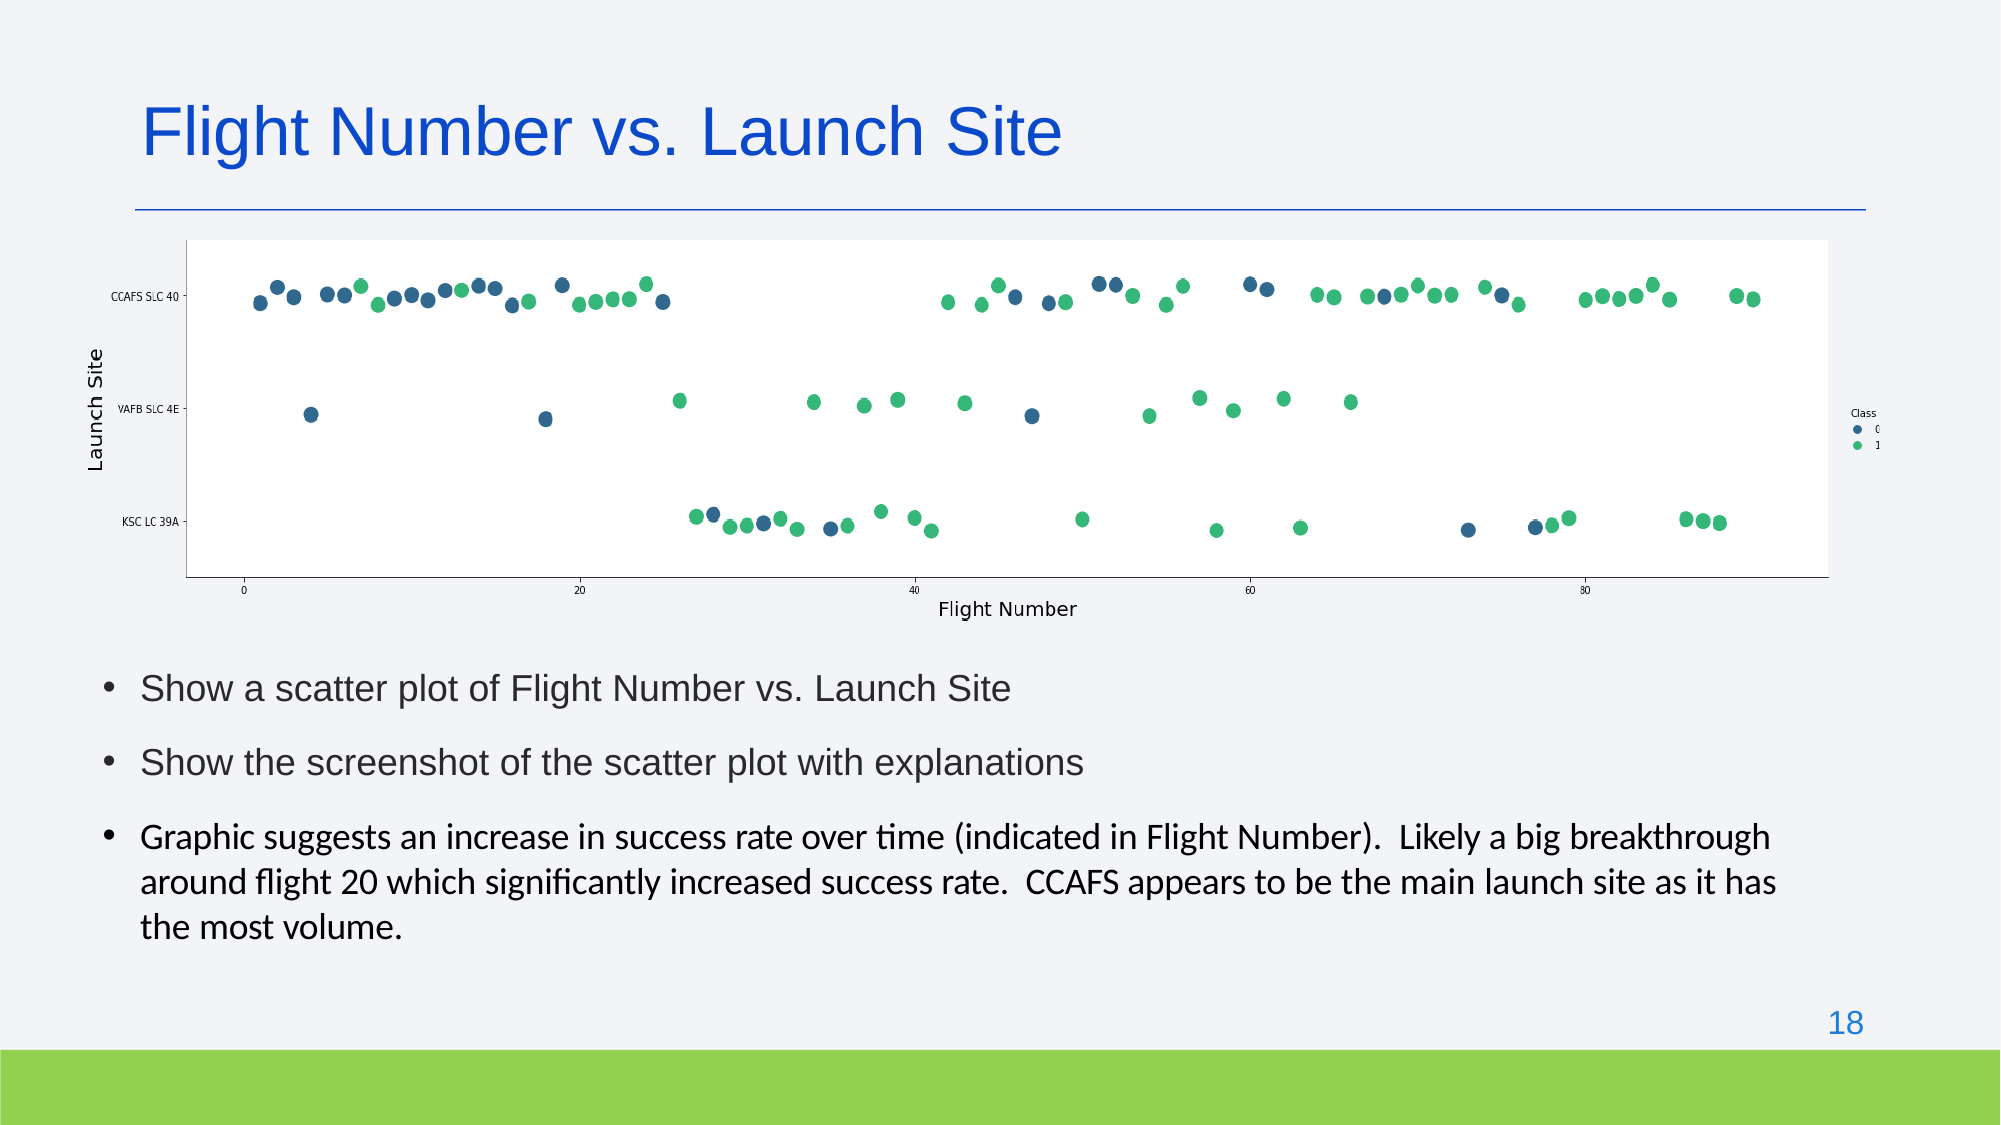

Flight Number vs. Launch Site

Show a scatter plot of Flight Number vs. Launch Site
Show the screenshot of the scatter plot with explanations
Graphic suggests an increase in success rate over time (indicated in Flight Number).  Likely a big breakthrough around flight 20 which significantly increased success rate.  CCAFS appears to be the main launch site as it has the most volume.

18